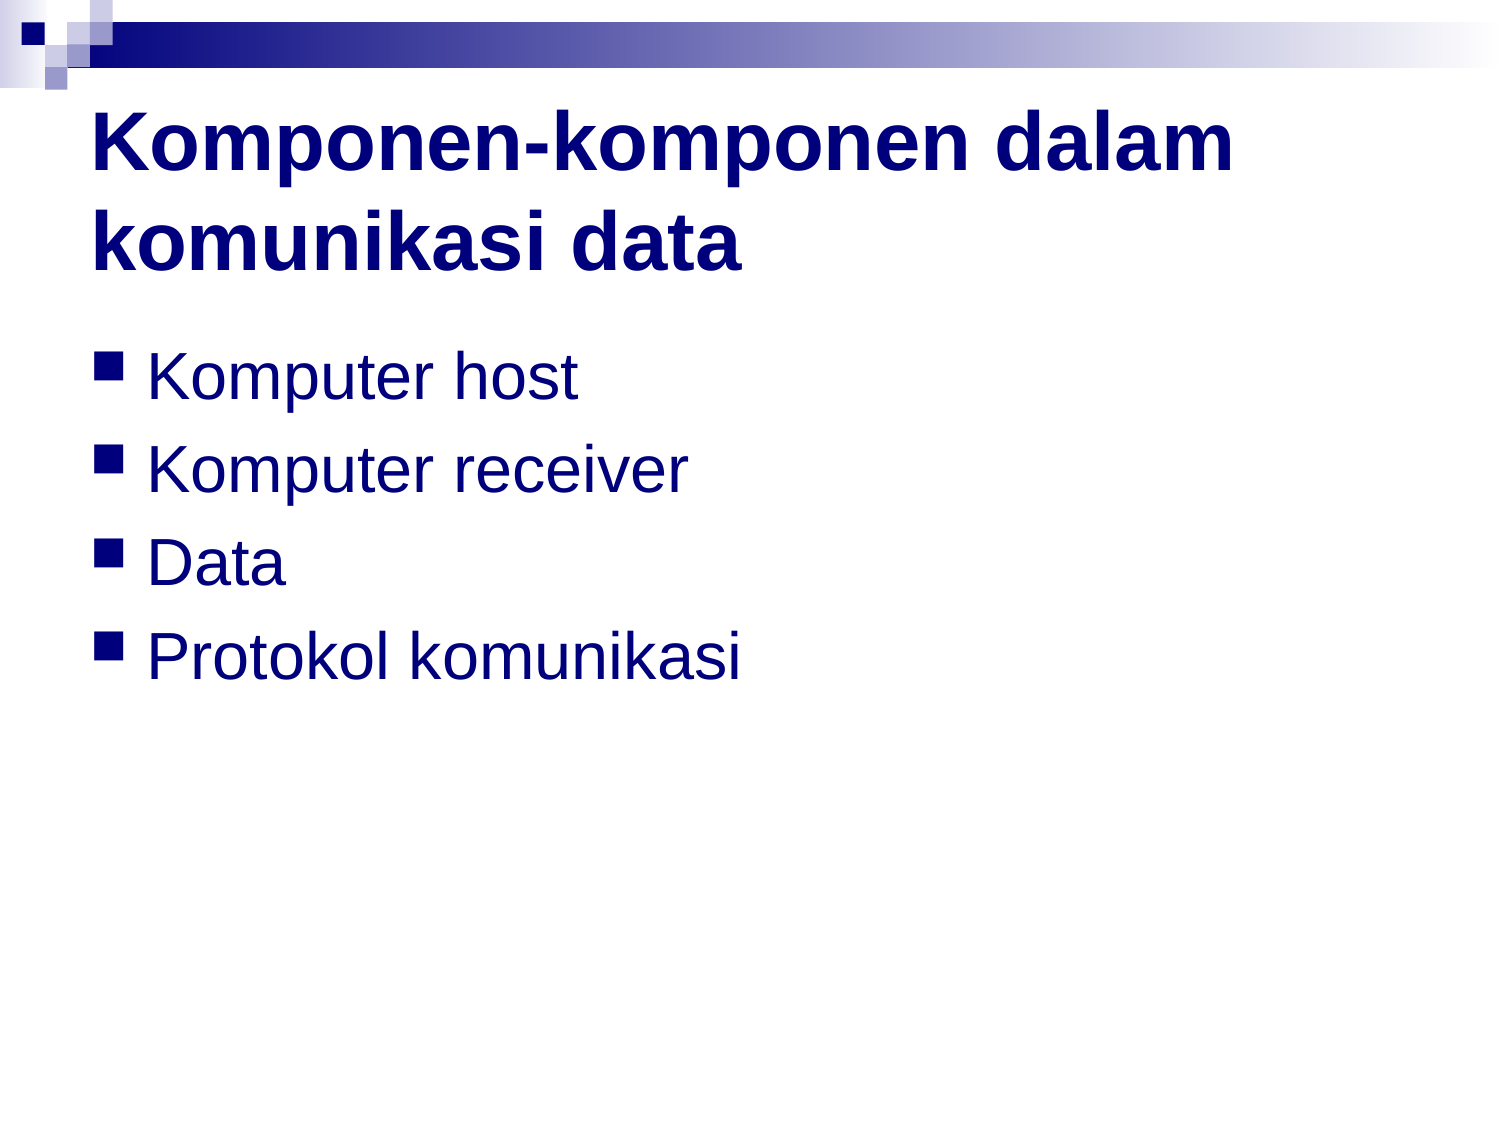

# Komponen-komponen dalam komunikasi data
Komputer host
Komputer receiver
Data
Protokol komunikasi